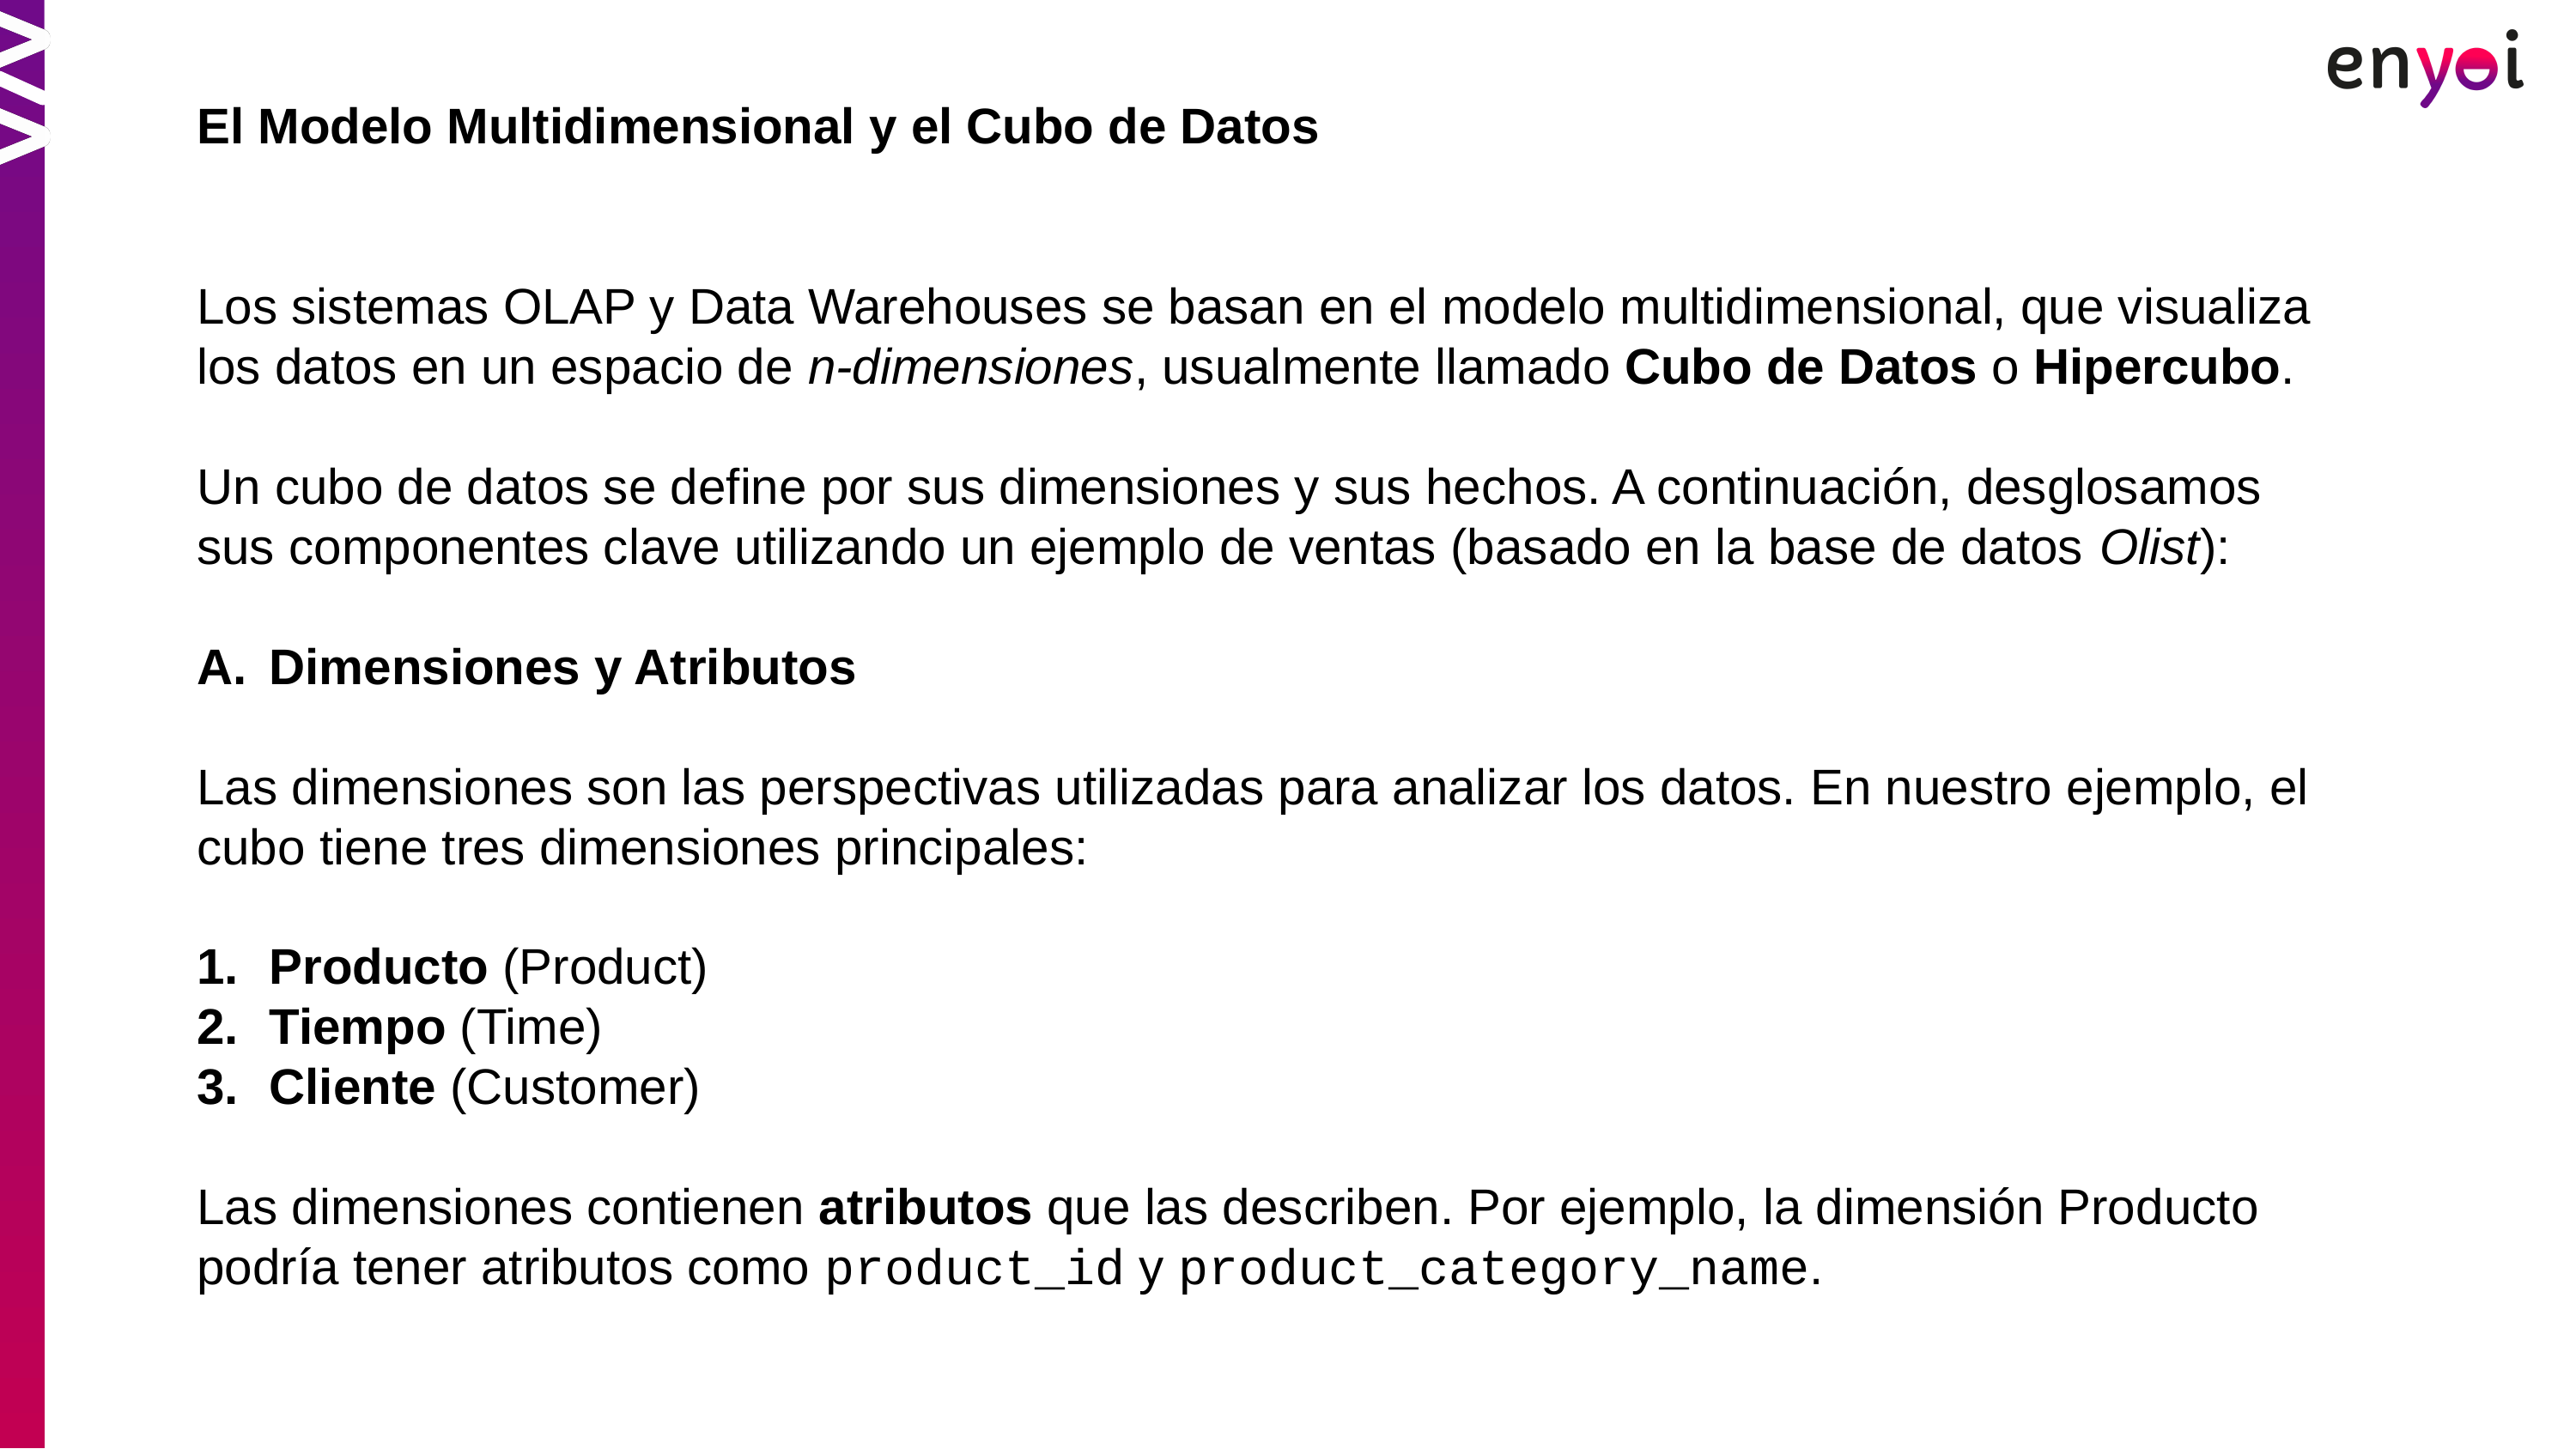

El Modelo Multidimensional y el Cubo de Datos

Los sistemas OLAP y Data Warehouses se basan en el modelo multidimensional, que visualiza los datos en un espacio de n-dimensiones, usualmente llamado Cubo de Datos o Hipercubo.

Un cubo de datos se define por sus dimensiones y sus hechos. A continuación, desglosamos sus componentes clave utilizando un ejemplo de ventas (basado en la base de datos Olist):

Dimensiones y Atributos

Las dimensiones son las perspectivas utilizadas para analizar los datos. En nuestro ejemplo, el cubo tiene tres dimensiones principales:

Producto (Product)
Tiempo (Time)
Cliente (Customer)

Las dimensiones contienen atributos que las describen. Por ejemplo, la dimensión Producto podría tener atributos como product_id y product_category_name.